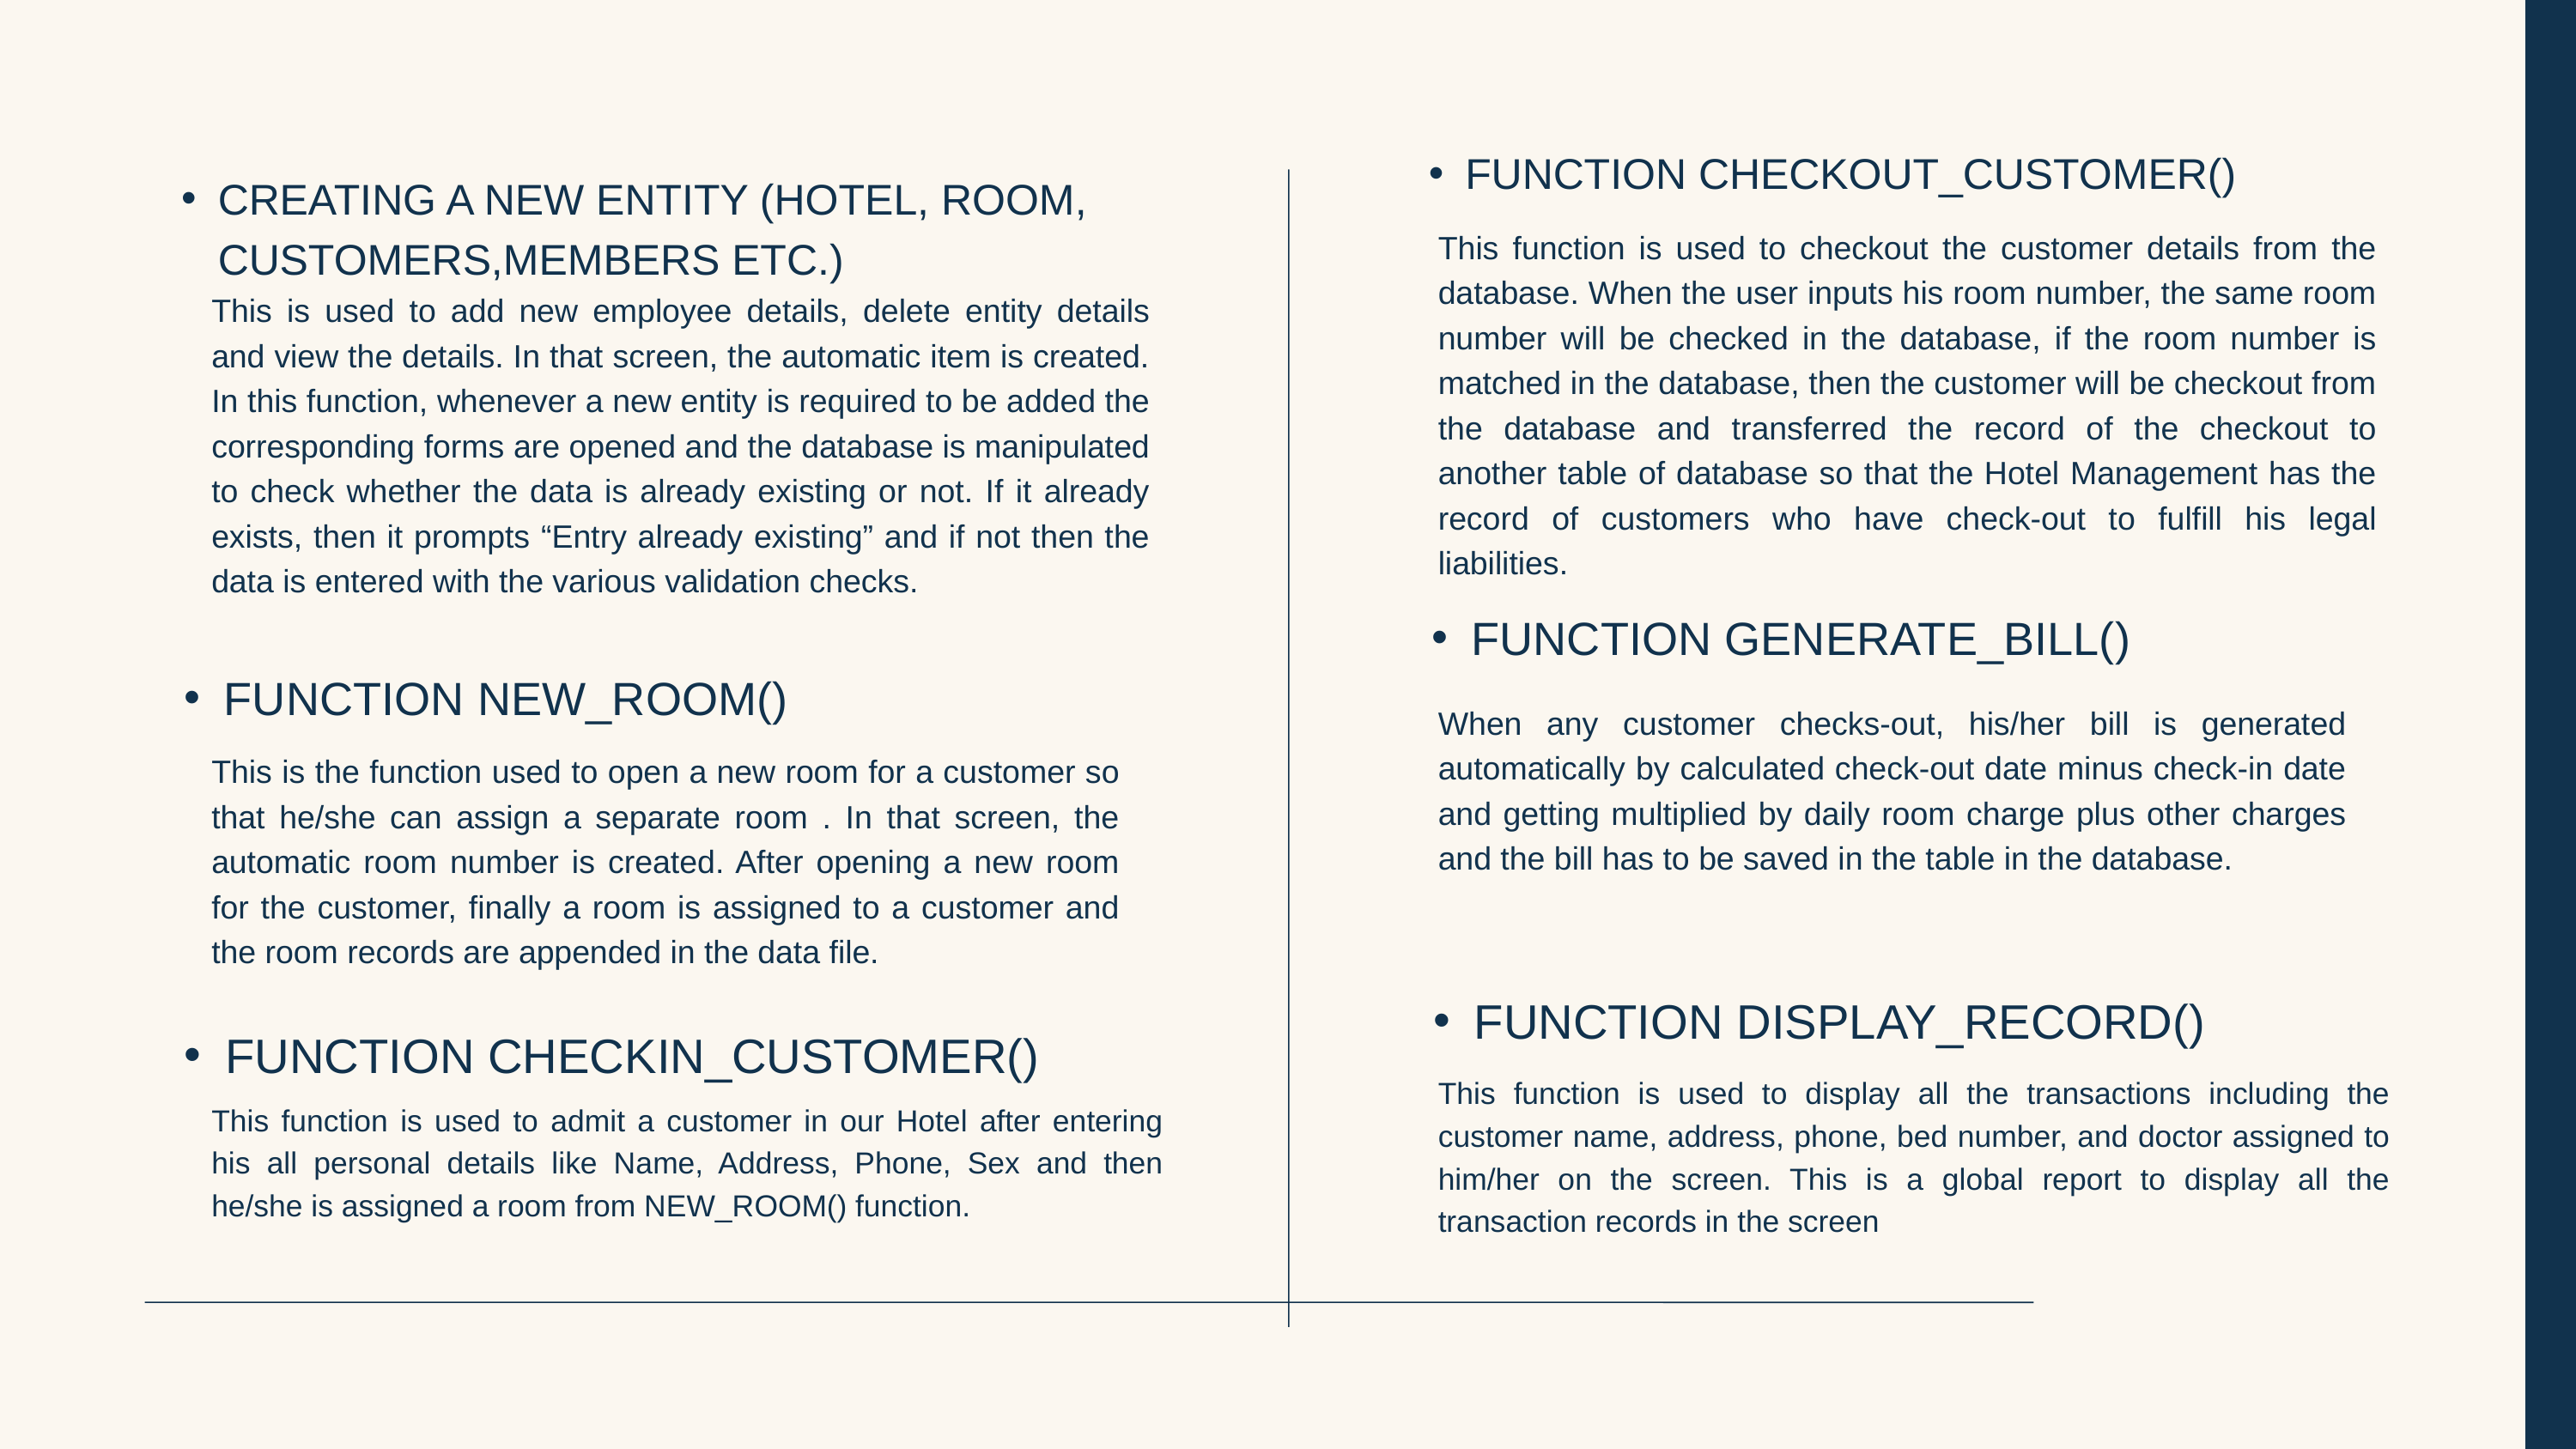

FUNCTION CHECKOUT_CUSTOMER()
CREATING A NEW ENTITY (HOTEL, ROOM, CUSTOMERS,MEMBERS ETC.)
This function is used to checkout the customer details from the database. When the user inputs his room number, the same room number will be checked in the database, if the room number is matched in the database, then the customer will be checkout from the database and transferred the record of the checkout to another table of database so that the Hotel Management has the record of customers who have check-out to fulfill his legal liabilities.

This is used to add new employee details, delete entity details and view the details. In that screen, the automatic item is created. In this function, whenever a new entity is required to be added the corresponding forms are opened and the database is manipulated to check whether the data is already existing or not. If it already exists, then it prompts “Entry already existing” and if not then the data is entered with the various validation checks.

FUNCTION GENERATE_BILL()
FUNCTION NEW_ROOM()
When any customer checks-out, his/her bill is generated automatically by calculated check-out date minus check-in date and getting multiplied by daily room charge plus other charges and the bill has to be saved in the table in the database.

This is the function used to open a new room for a customer so that he/she can assign a separate room . In that screen, the automatic room number is created. After opening a new room for the customer, finally a room is assigned to a customer and the room records are appended in the data file.

FUNCTION DISPLAY_RECORD()
FUNCTION CHECKIN_CUSTOMER()
This function is used to display all the transactions including the customer name, address, phone, bed number, and doctor assigned to him/her on the screen. This is a global report to display all the transaction records in the screen

This function is used to admit a customer in our Hotel after entering his all personal details like Name, Address, Phone, Sex and then he/she is assigned a room from NEW_ROOM() function.